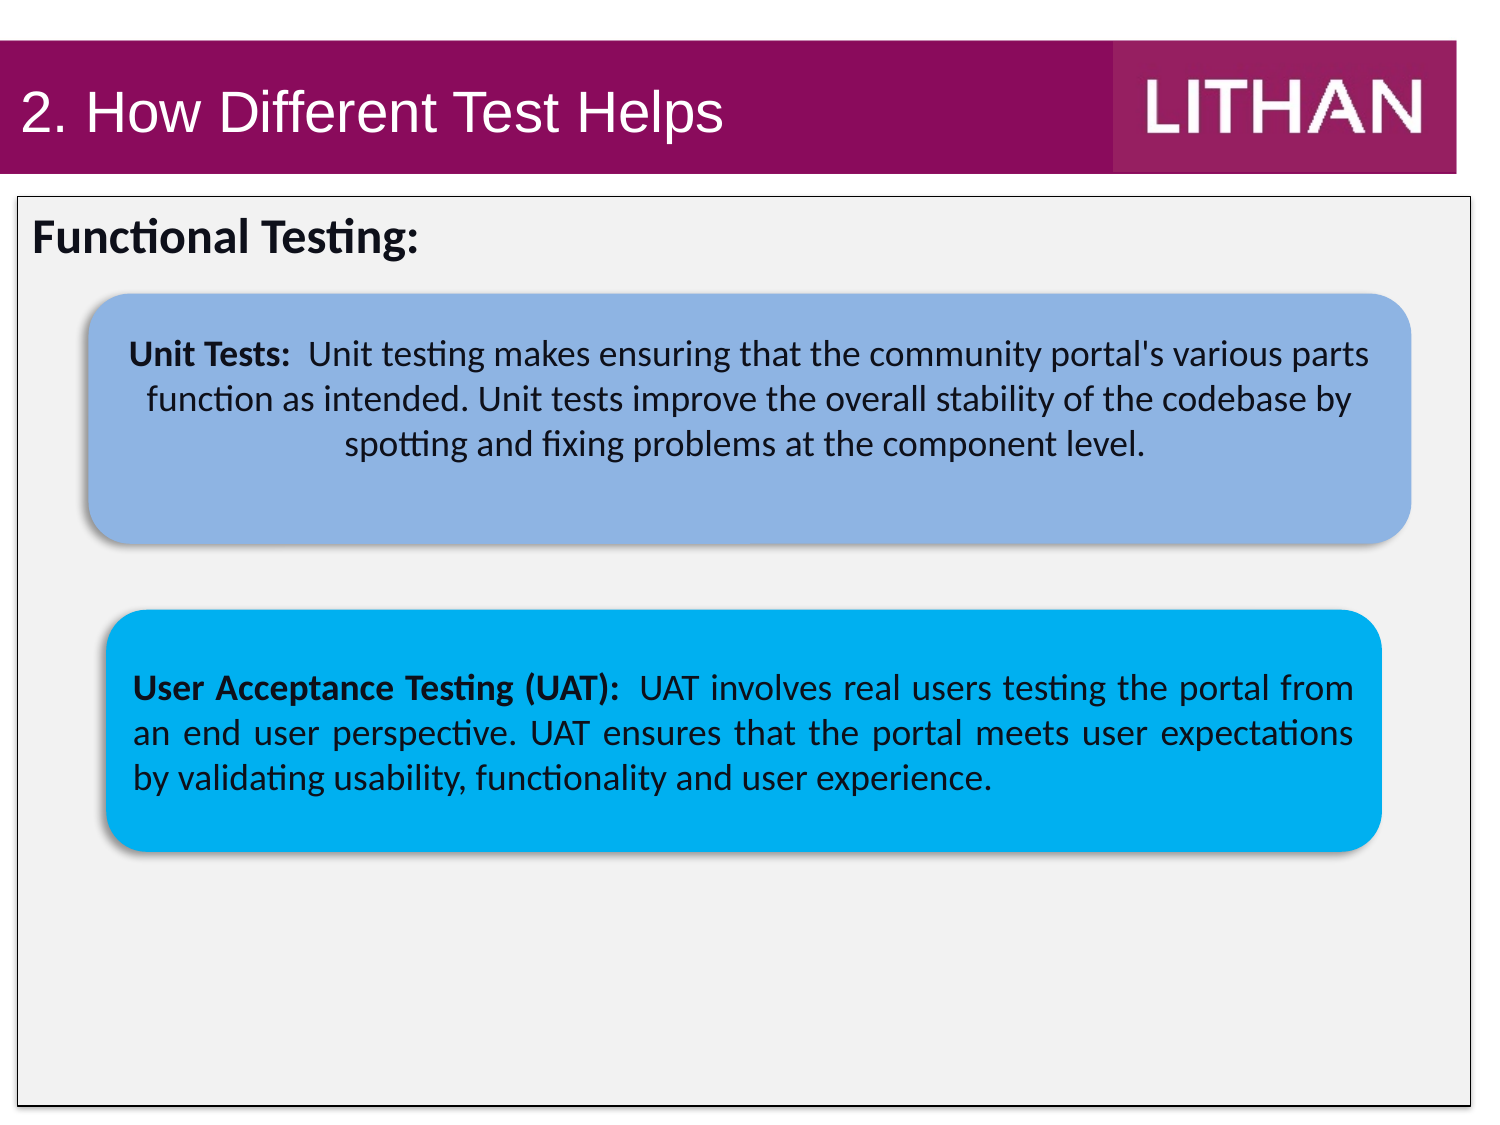

2. How Different Test Helps
Functional Testing:

Unit Tests:  Unit testing makes ensuring that the community portal's various parts function as intended. Unit tests improve the overall stability of the codebase by spotting and fixing problems at the component level.

User Acceptance Testing (UAT):  UAT involves real users testing the portal from an end user perspective. UAT ensures that the portal meets user expectations by validating usability, functionality and user experience.